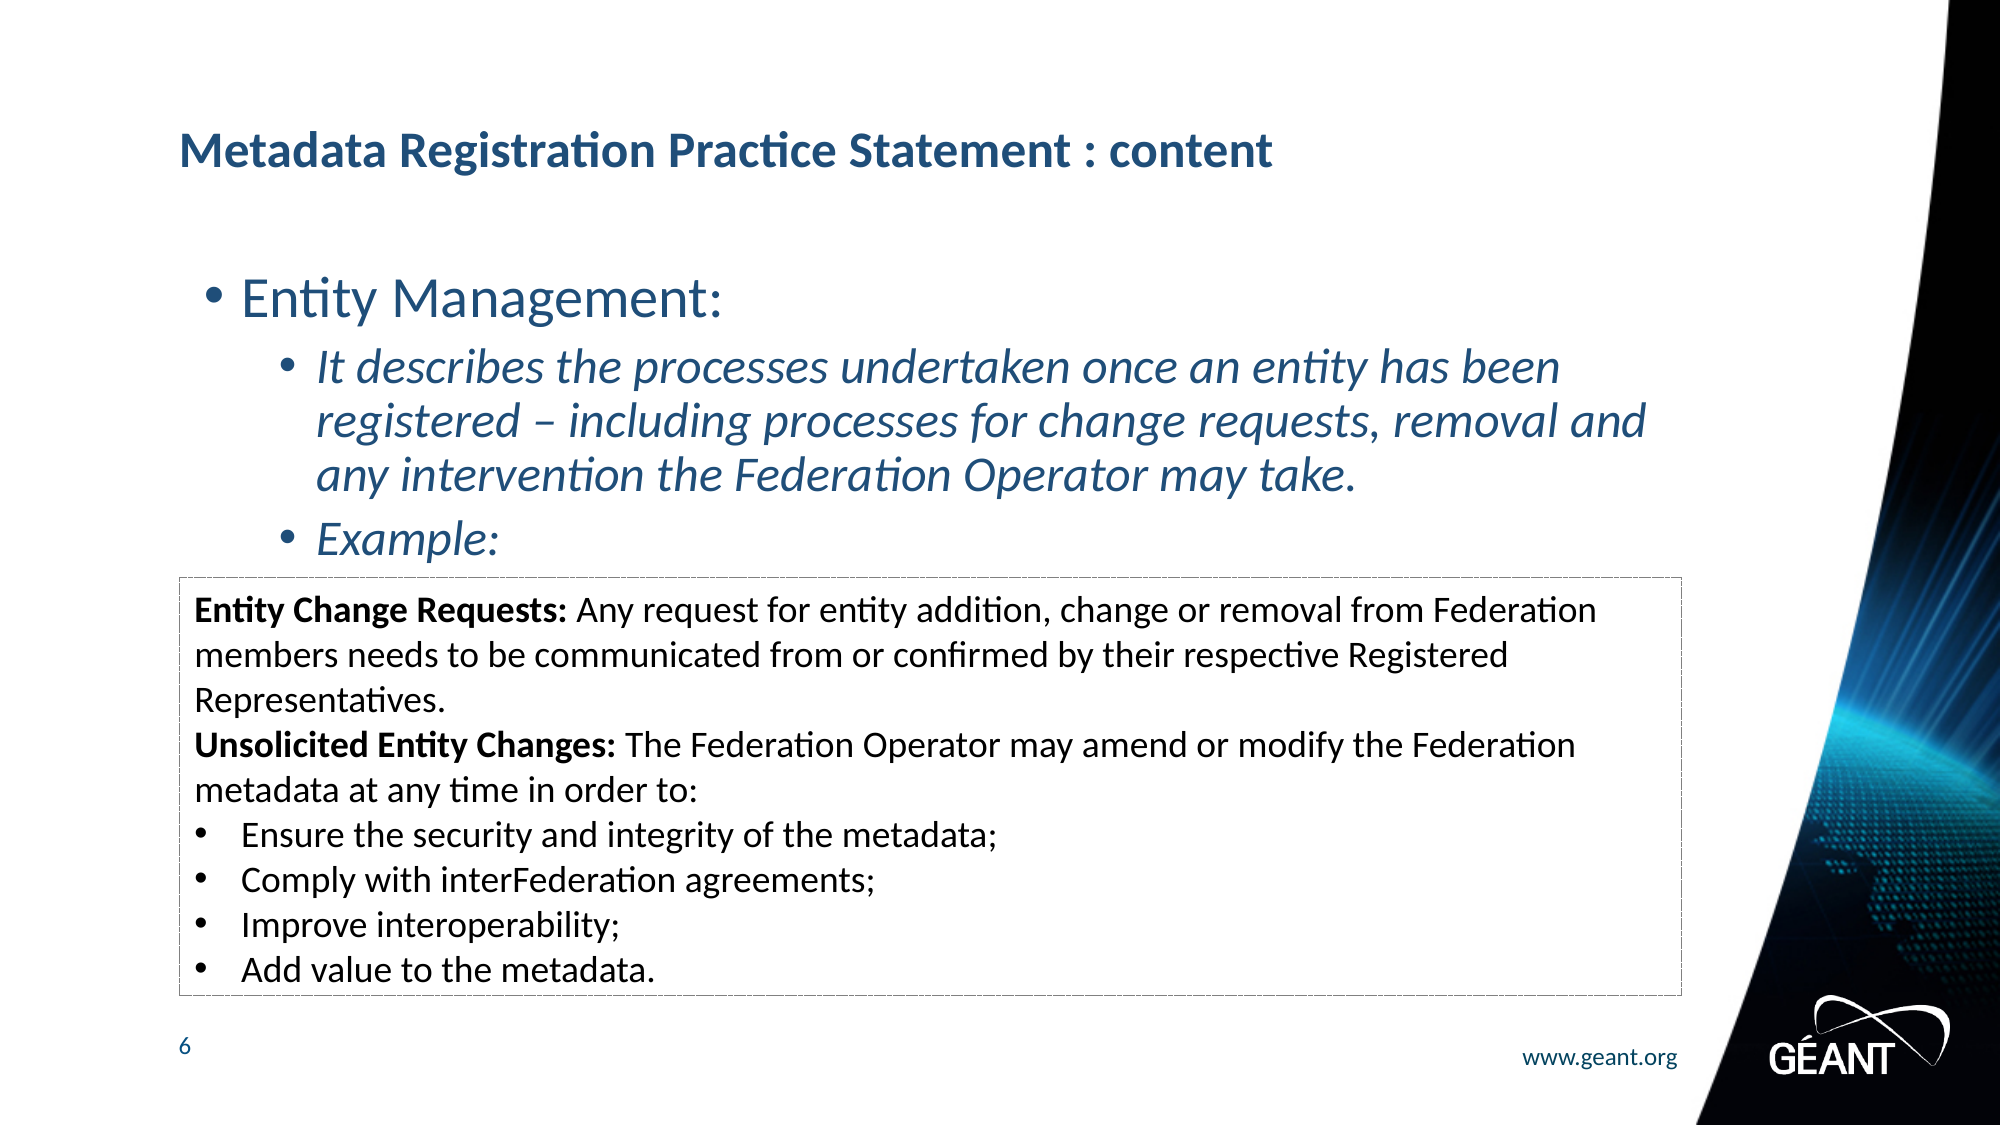

# Metadata Registration Practice Statement : content

Entity Management:
It describes the processes undertaken once an entity has been registered – including processes for change requests, removal and any intervention the Federation Operator may take.
Example:
Entity Change Requests: Any request for entity addition, change or removal from Federation members needs to be communicated from or confirmed by their respective Registered Representatives.
Unsolicited Entity Changes: The Federation Operator may amend or modify the Federation metadata at any time in order to:
Ensure the security and integrity of the metadata;
Comply with interFederation agreements;
Improve interoperability;
Add value to the metadata.